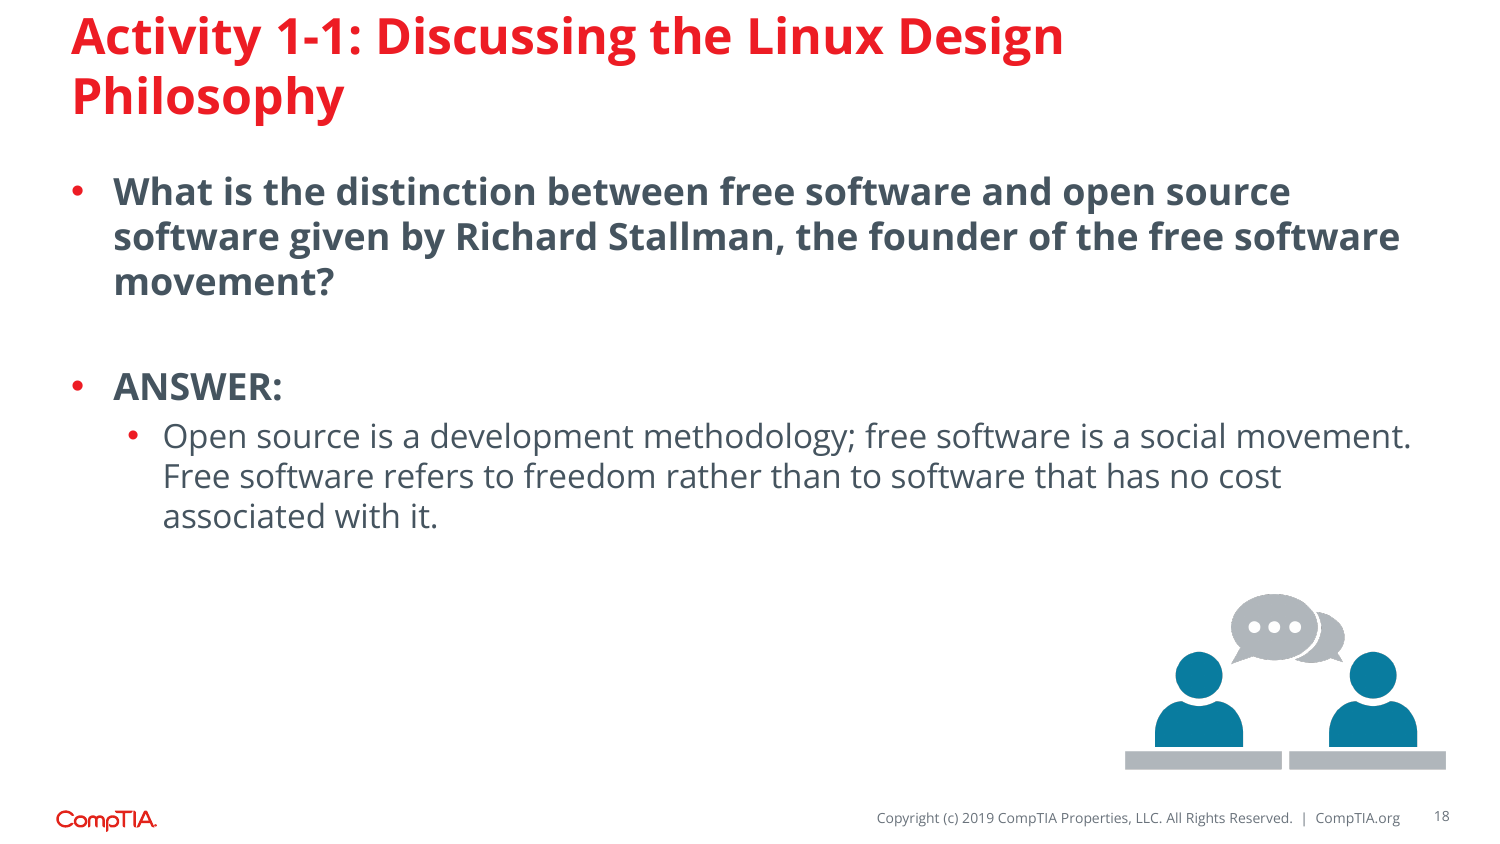

# Activity 1-1: Discussing the Linux Design Philosophy
What is the distinction between free software and open source software given by Richard Stallman, the founder of the free software movement?

ANSWER:
Open source is a development methodology; free software is a social movement. Free software refers to freedom rather than to software that has no cost associated with it.
18